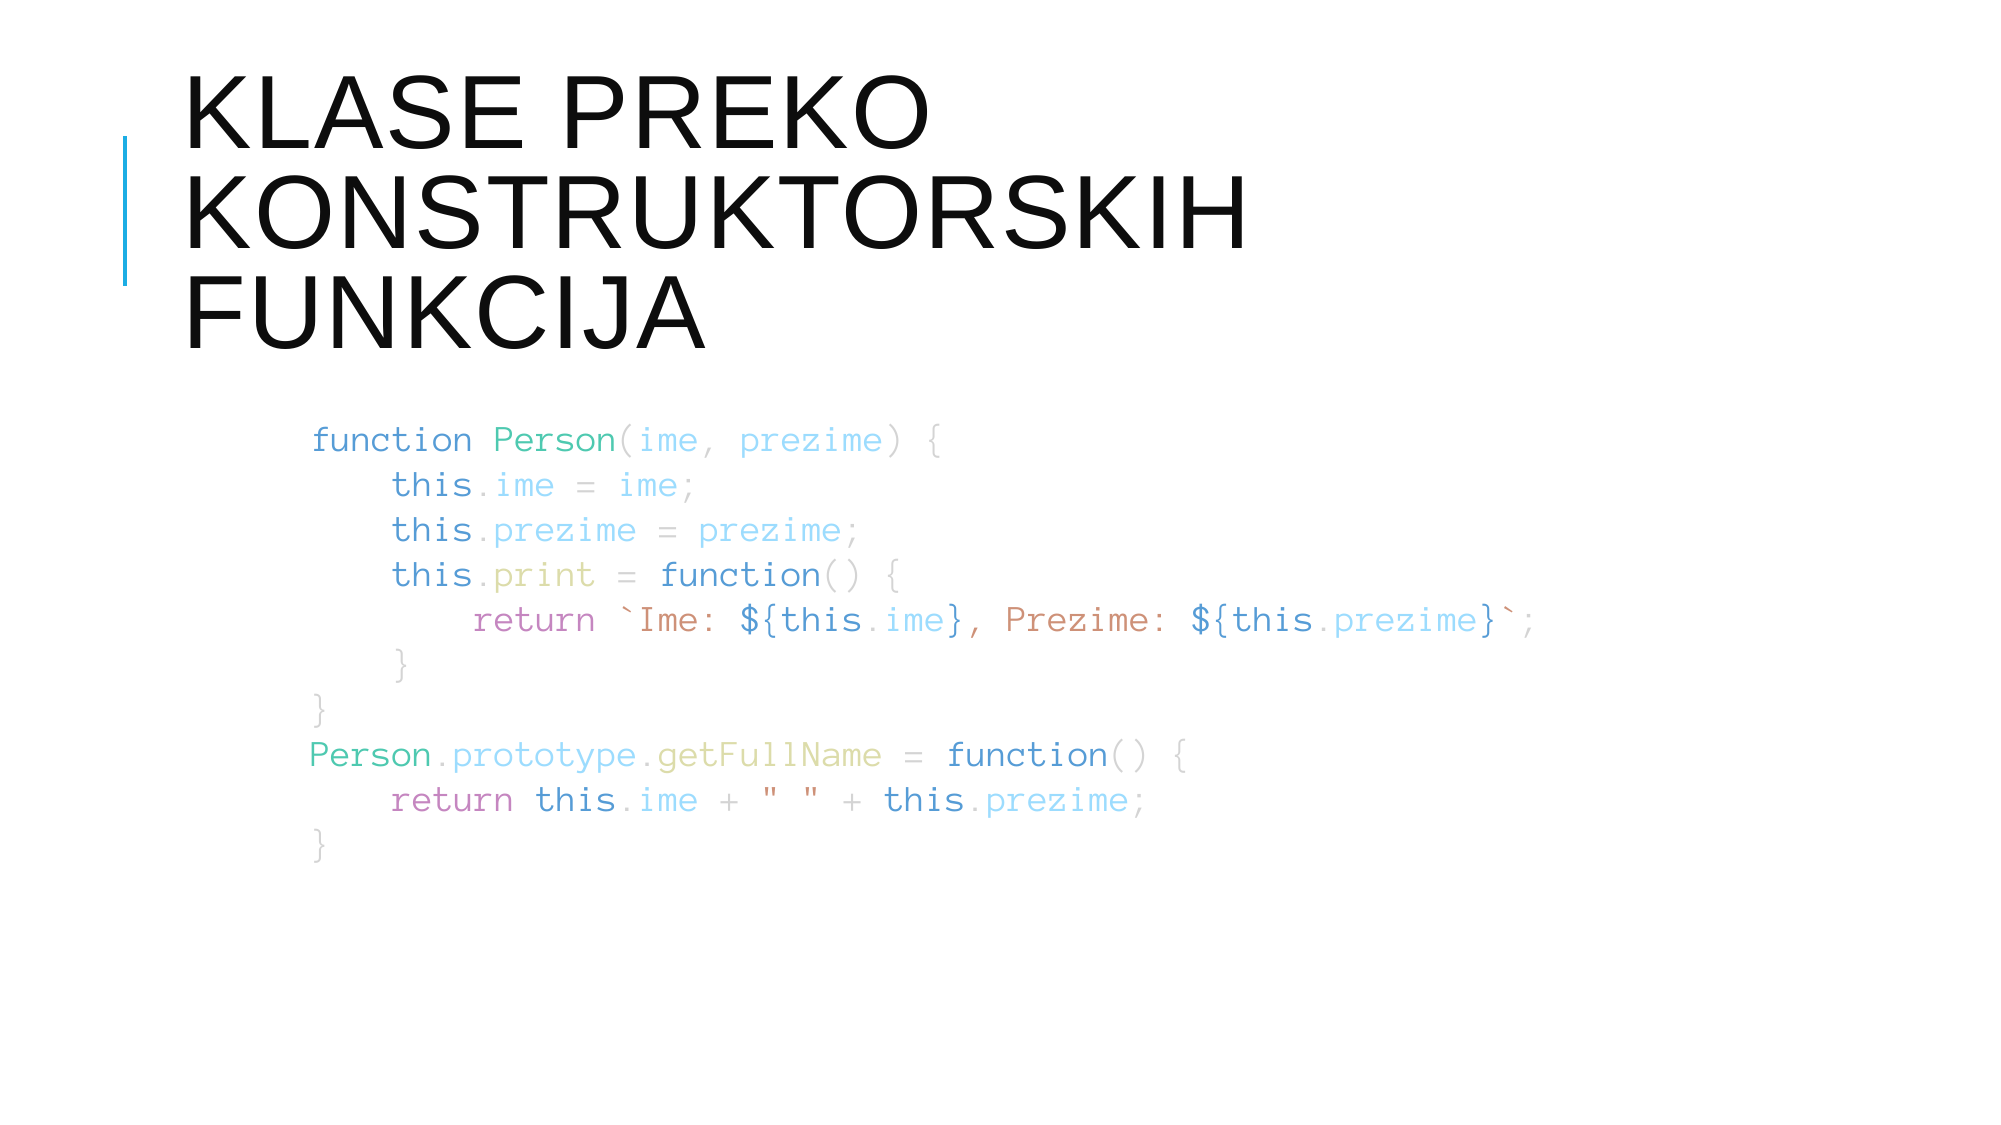

# Klase preko konstruktorskih funkcija
function Person(ime, prezime) {
    this.ime = ime;
    this.prezime = prezime;
    this.print = function() {
        return `Ime: ${this.ime}, Prezime: ${this.prezime}`;
    }
}
Person.prototype.getFullName = function() {
    return this.ime + " " + this.prezime;
}